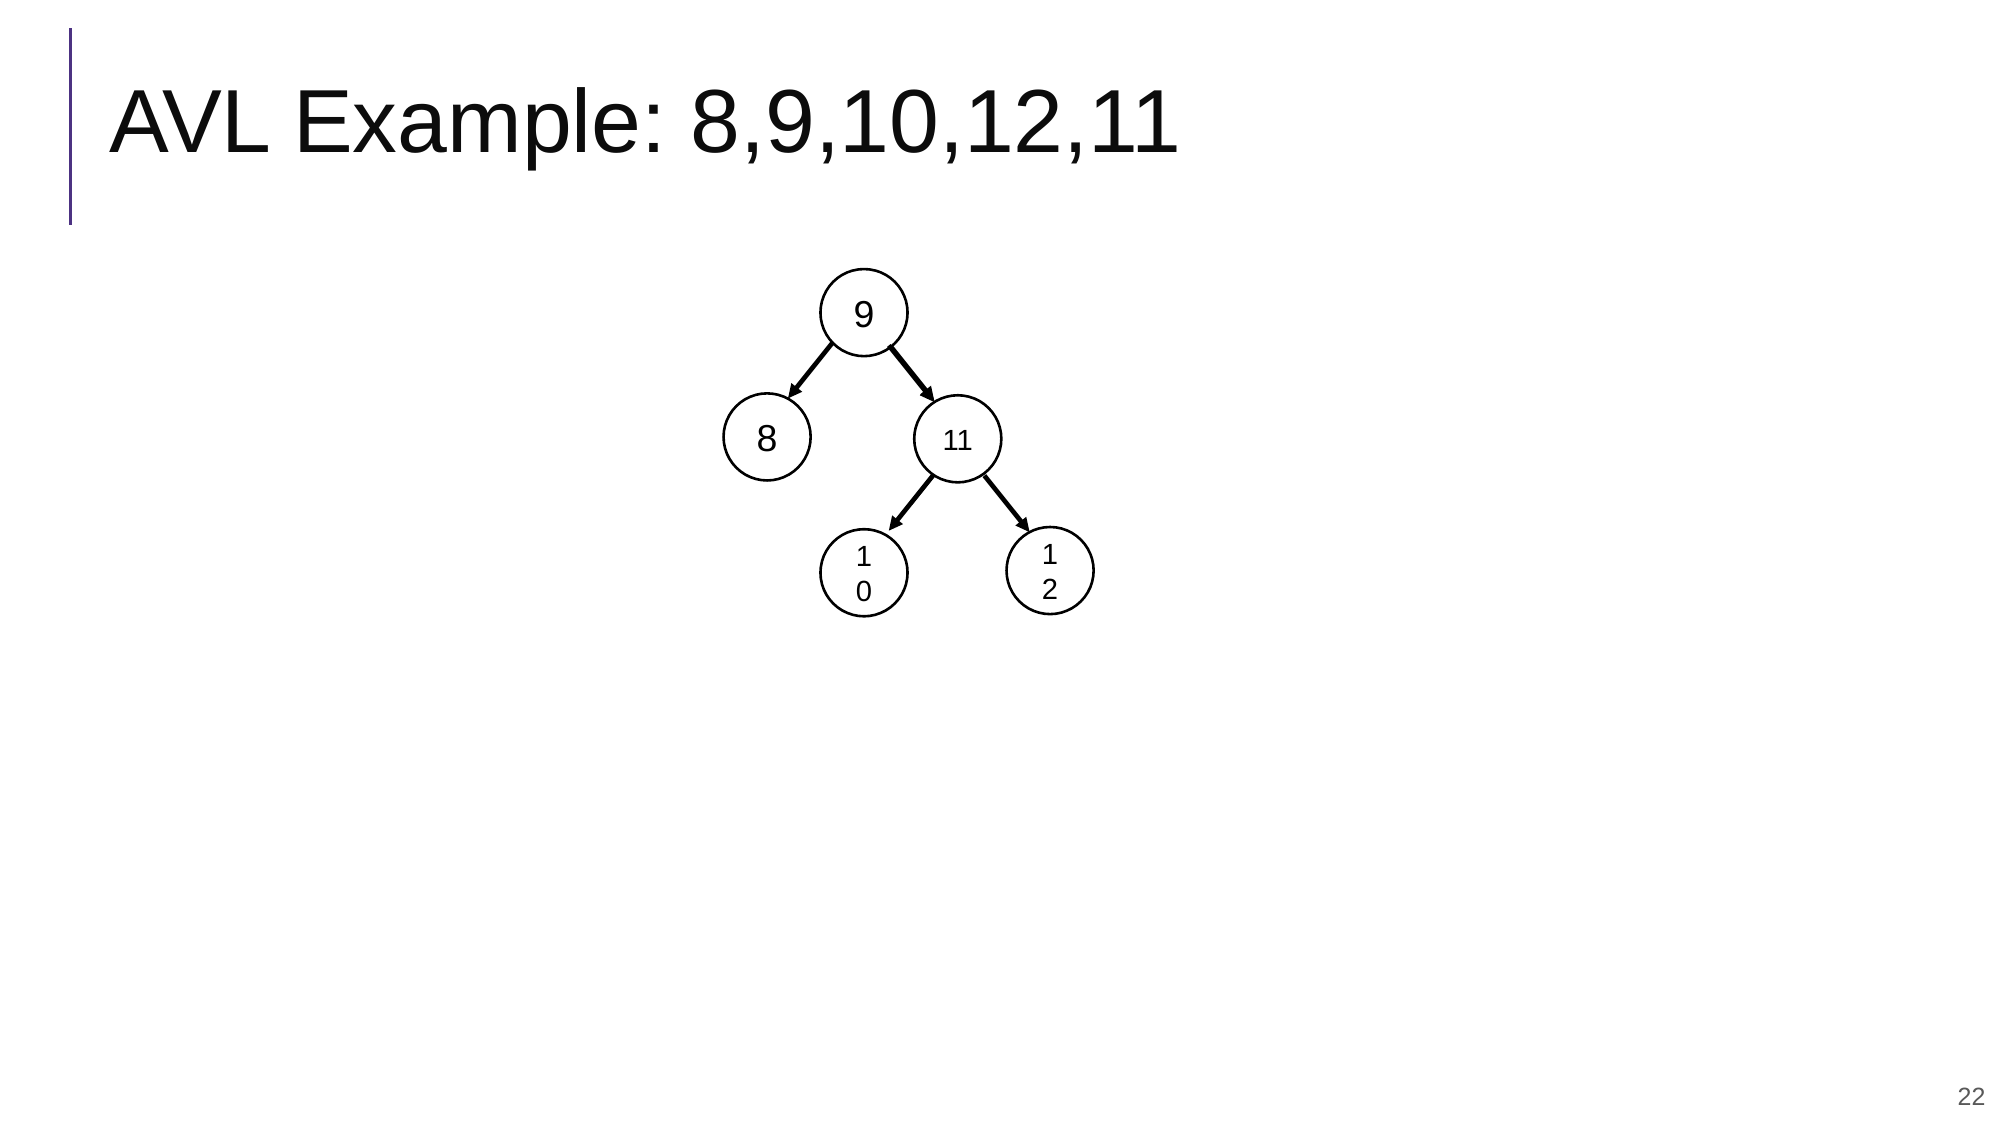

# AVL Example: 8,9,10,12,11
9
8
11
12
10